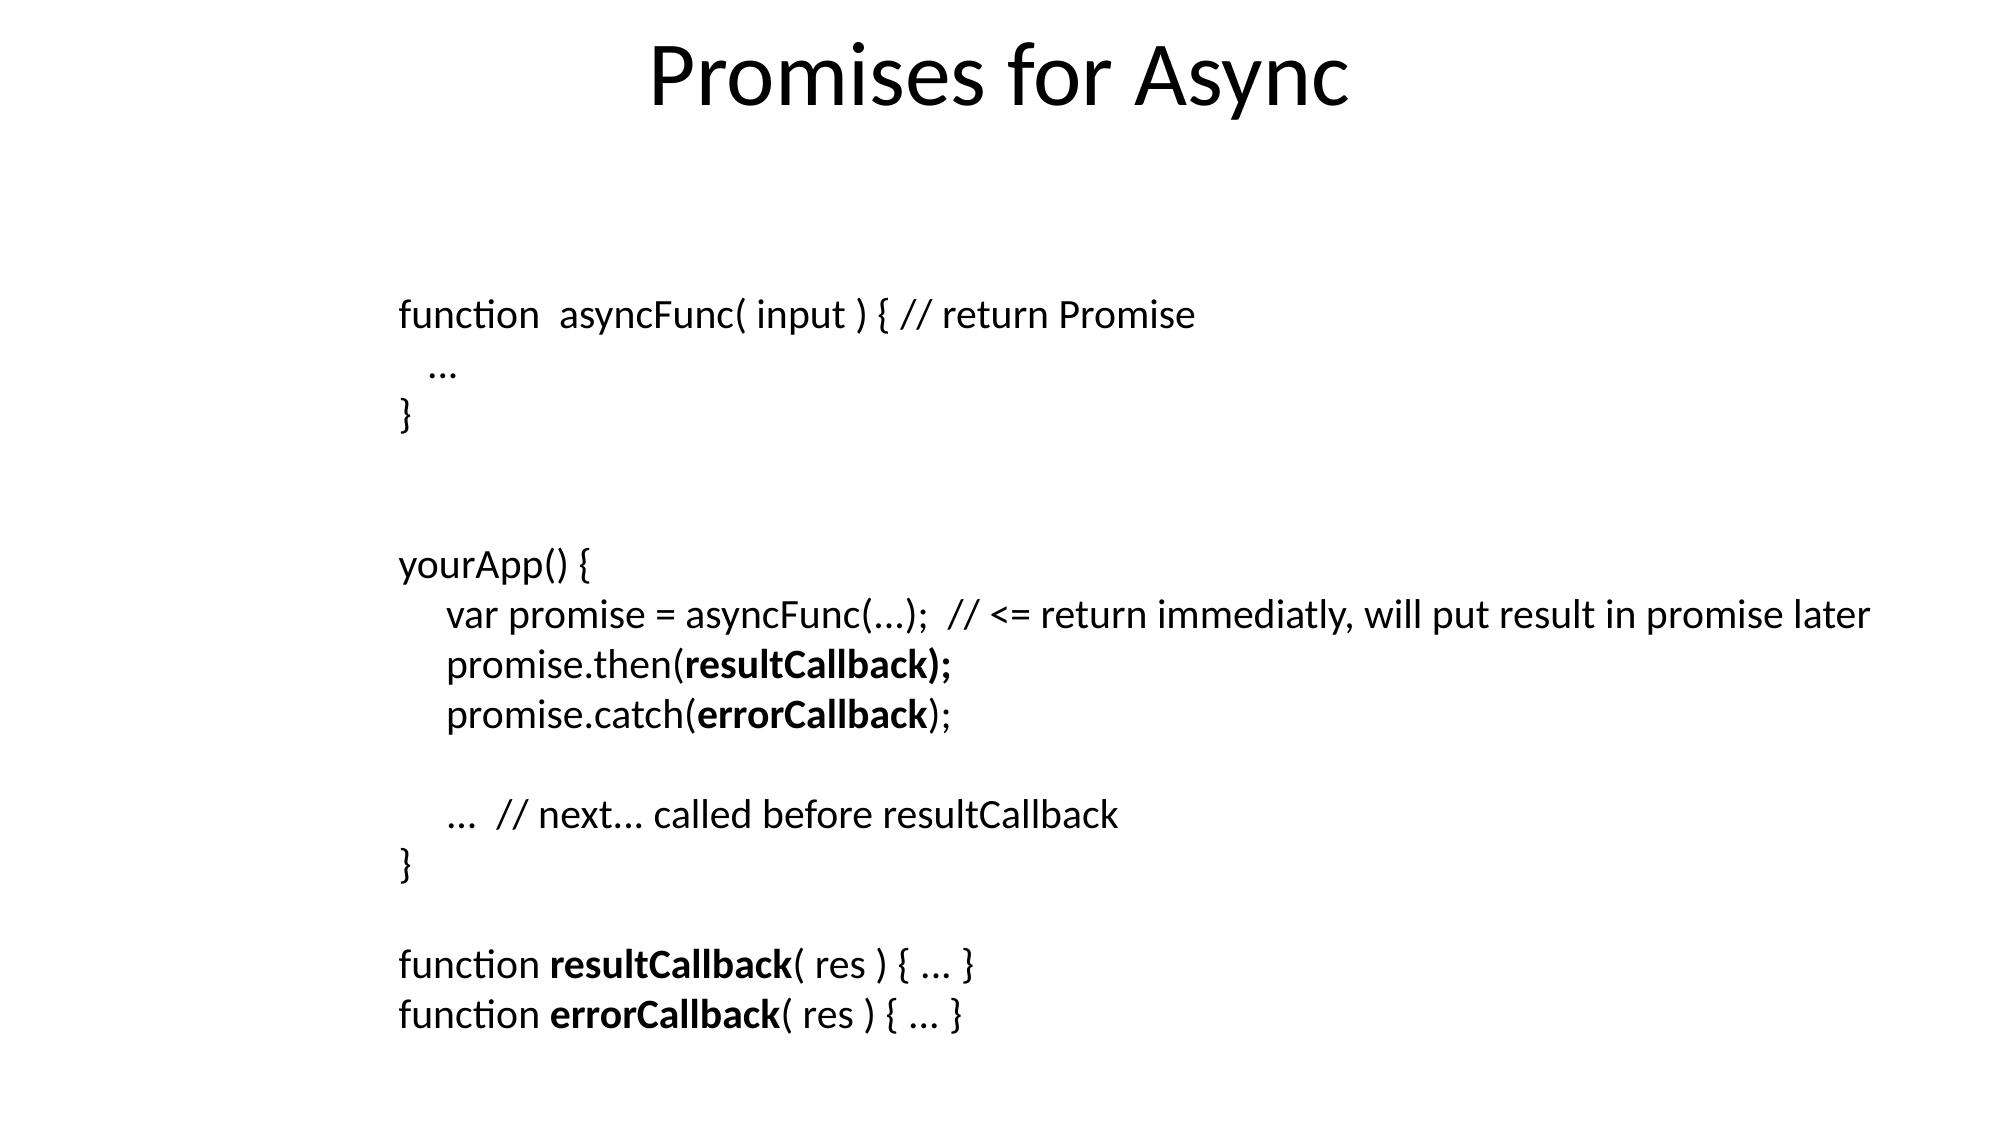

# Promises for Async
function  asyncFunc( input ) { // return Promise
   ...
}

yourApp() {
     var promise = asyncFunc(...);  // <= return immediatly, will put result in promise later
     promise.then(resultCallback);
     promise.catch(errorCallback);

     ...  // next... called before resultCallback
}

function resultCallback( res ) { ... }
function errorCallback( res ) { ... }